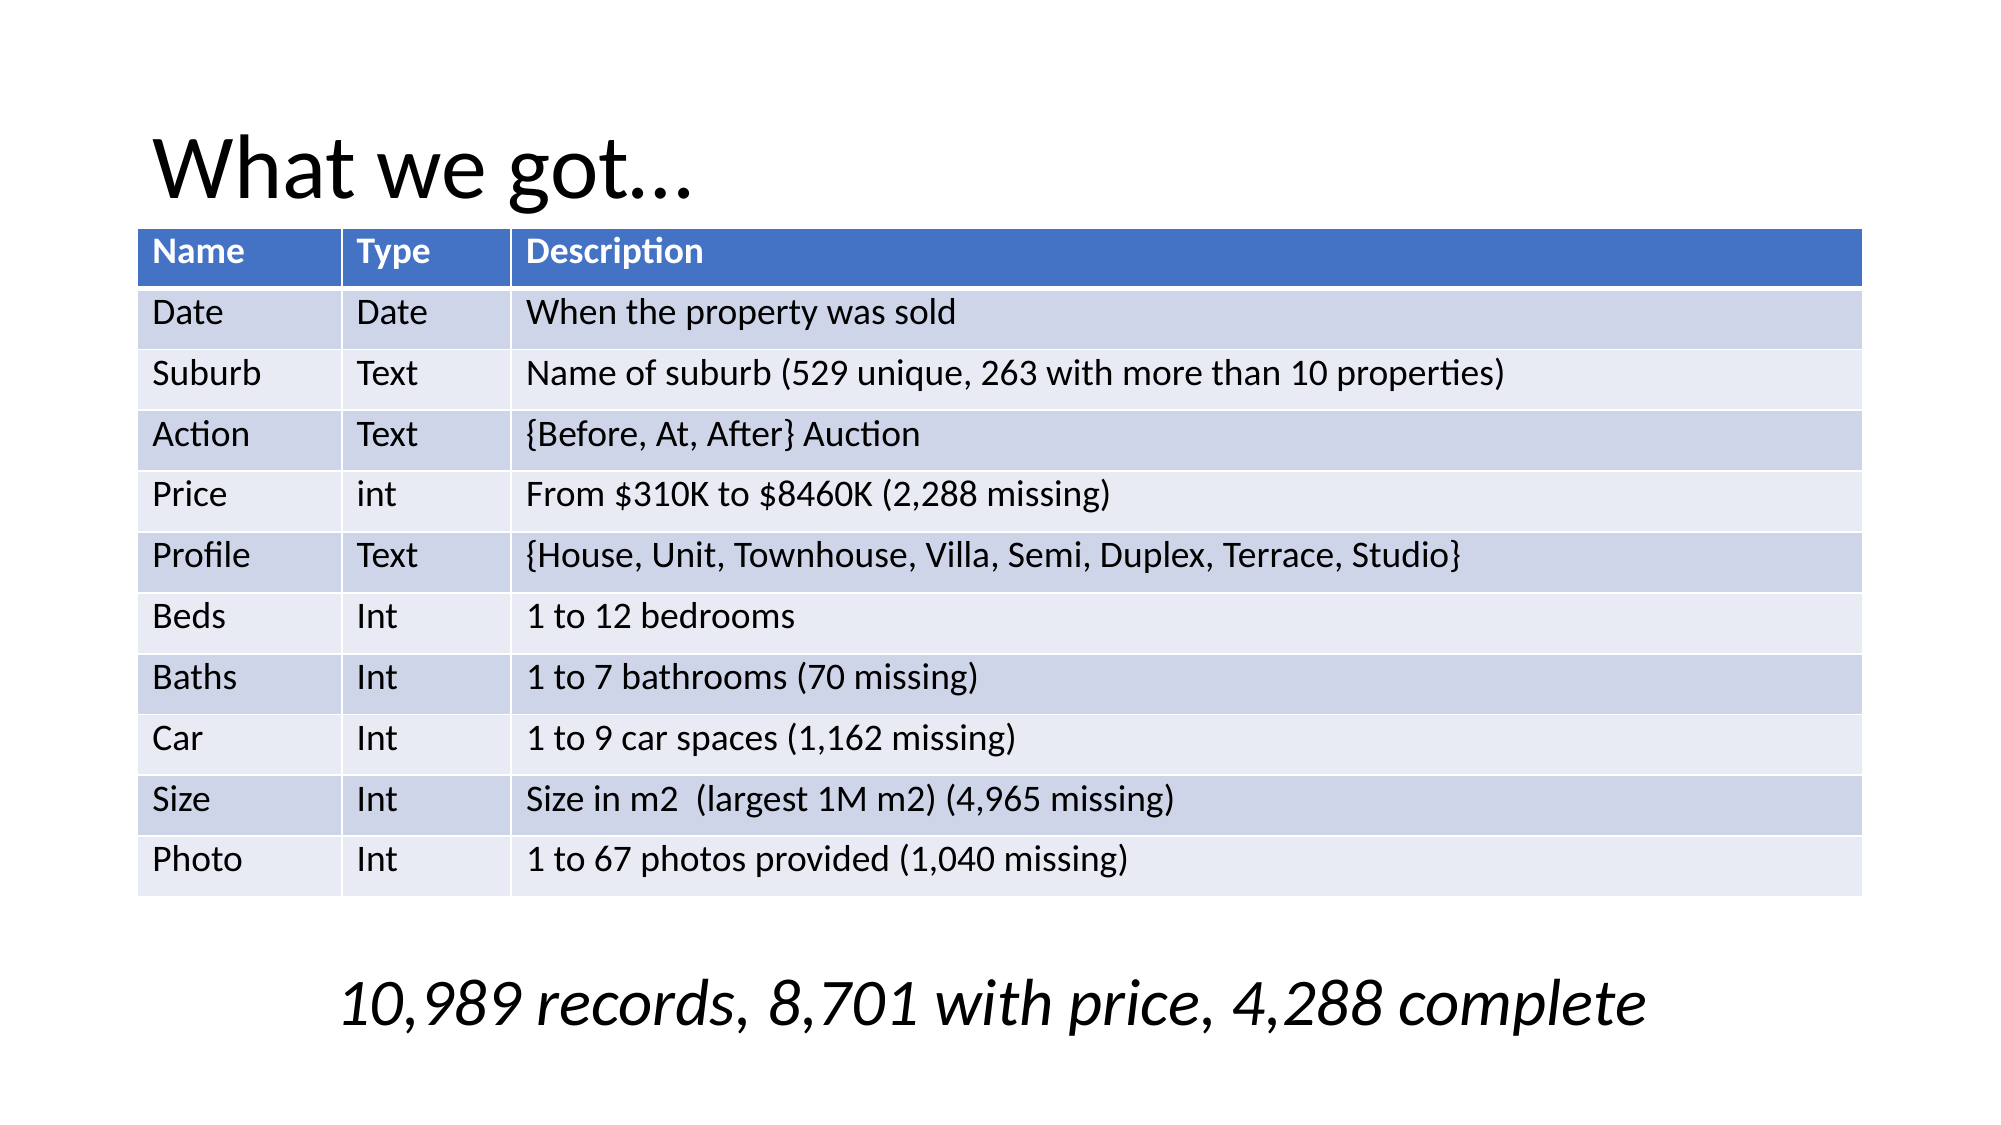

# What we got…
| Name | Type | Description |
| --- | --- | --- |
| Date | Date | When the property was sold |
| Suburb | Text | Name of suburb (529 unique, 263 with more than 10 properties) |
| Action | Text | {Before, At, After} Auction |
| Price | int | From $310K to $8460K (2,288 missing) |
| Profile | Text | {House, Unit, Townhouse, Villa, Semi, Duplex, Terrace, Studio} |
| Beds | Int | 1 to 12 bedrooms |
| Baths | Int | 1 to 7 bathrooms (70 missing) |
| Car | Int | 1 to 9 car spaces (1,162 missing) |
| Size | Int | Size in m2 (largest 1M m2) (4,965 missing) |
| Photo | Int | 1 to 67 photos provided (1,040 missing) |
10,989 records, 8,701 with price, 4,288 complete